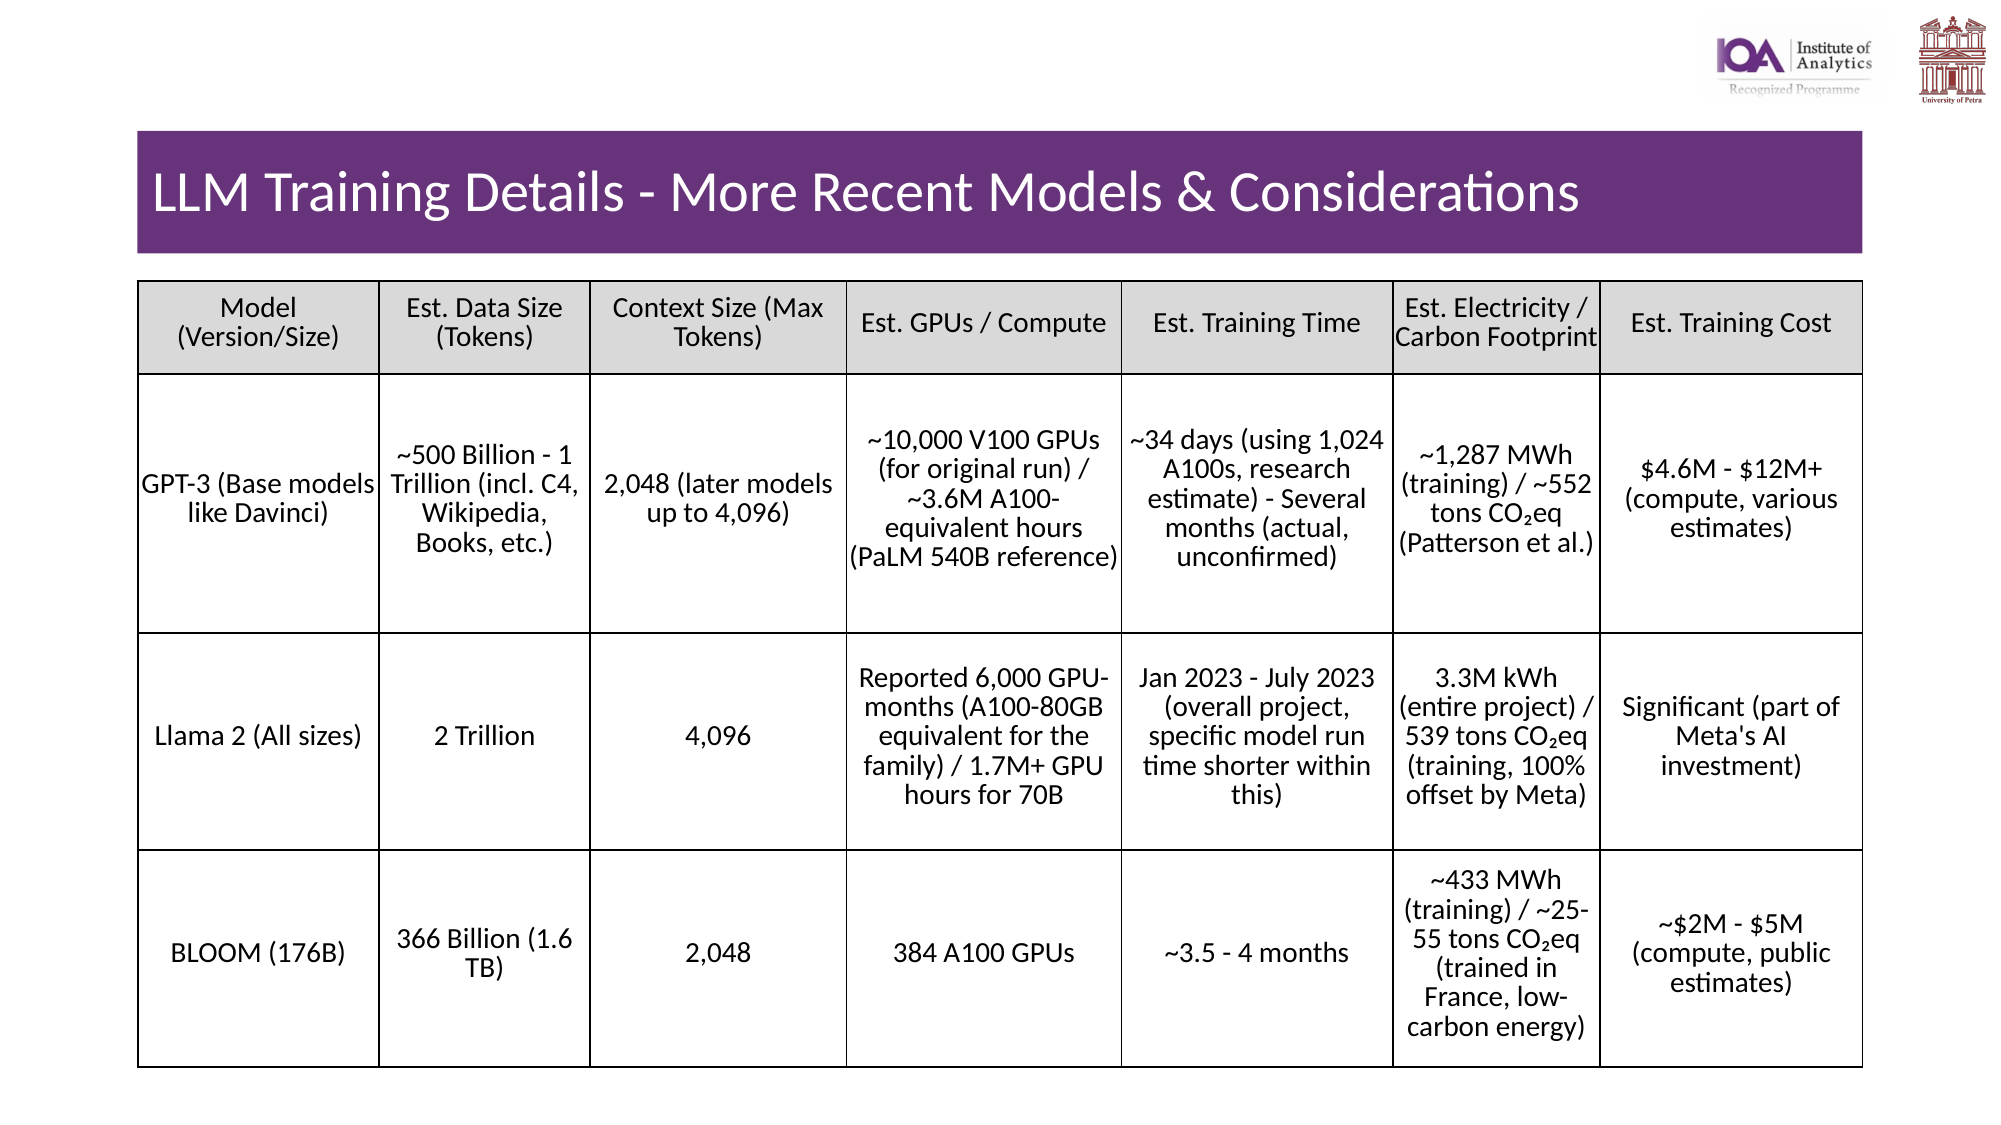

# LLM Training Details - More Recent Models & Considerations
| Model (Version/Size) | Est. Data Size (Tokens) | Context Size (Max Tokens) | Est. GPUs / Compute | Est. Training Time | Est. Electricity / Carbon Footprint | Est. Training Cost |
| --- | --- | --- | --- | --- | --- | --- |
| GPT-3 (Base models like Davinci) | ~500 Billion - 1 Trillion (incl. C4, Wikipedia, Books, etc.) | 2,048 (later models up to 4,096) | ~10,000 V100 GPUs (for original run) / ~3.6M A100-equivalent hours (PaLM 540B reference) | ~34 days (using 1,024 A100s, research estimate) - Several months (actual, unconfirmed) | ~1,287 MWh (training) / ~552 tons CO₂eq (Patterson et al.) | $4.6M - $12M+ (compute, various estimates) |
| Llama 2 (All sizes) | 2 Trillion | 4,096 | Reported 6,000 GPU-months (A100-80GB equivalent for the family) / 1.7M+ GPU hours for 70B | Jan 2023 - July 2023 (overall project, specific model run time shorter within this) | 3.3M kWh (entire project) / 539 tons CO₂eq (training, 100% offset by Meta) | Significant (part of Meta's AI investment) |
| BLOOM (176B) | 366 Billion (1.6 TB) | 2,048 | 384 A100 GPUs | ~3.5 - 4 months | ~433 MWh (training) / ~25-55 tons CO₂eq (trained in France, low-carbon energy) | ~$2M - $5M (compute, public estimates) |